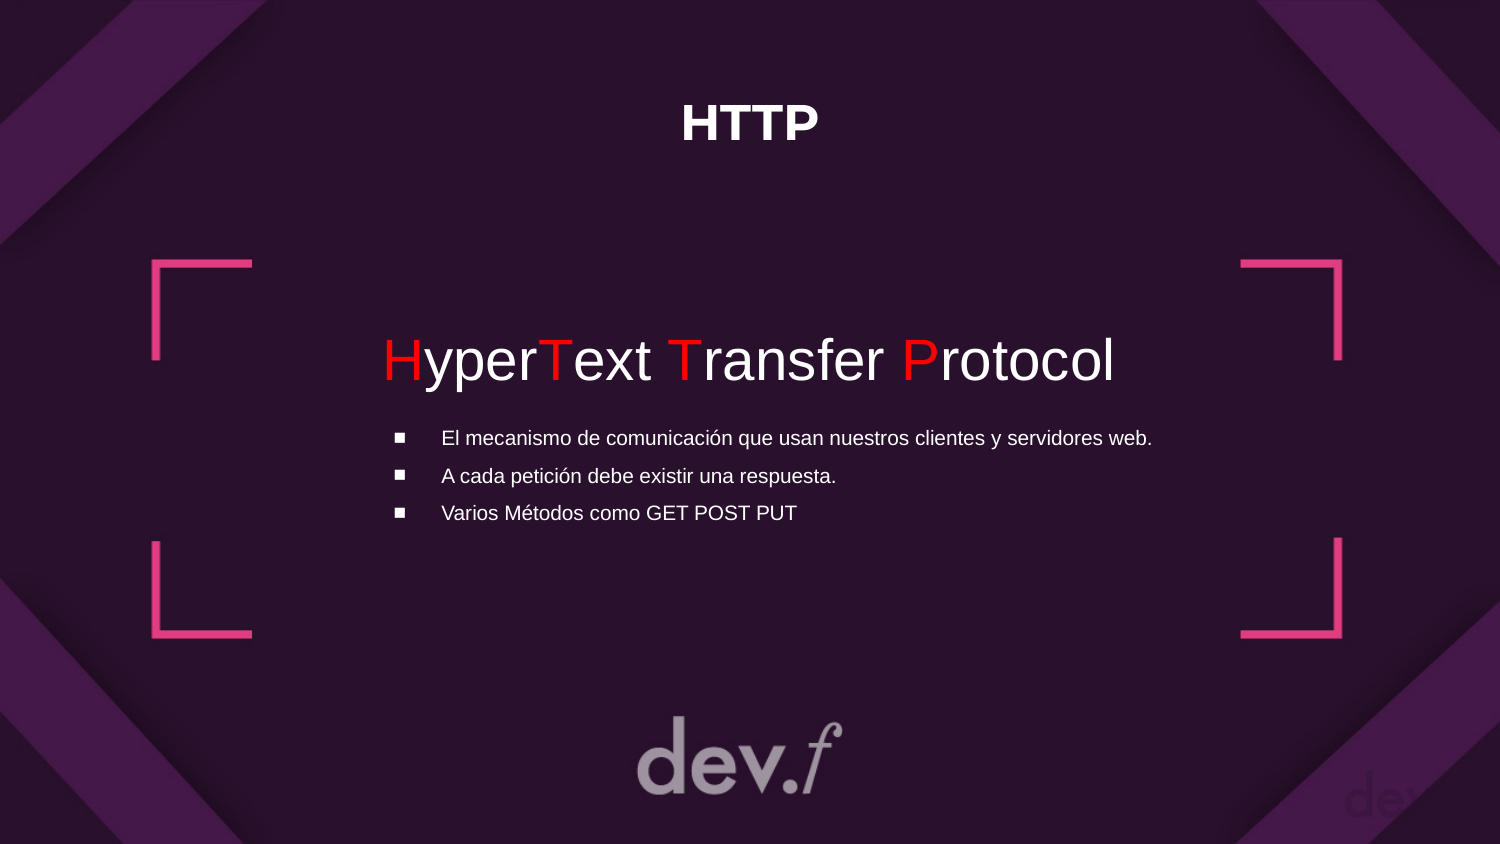

# HTTP
HyperText Transfer Protocol
El mecanismo de comunicación que usan nuestros clientes y servidores web.
A cada petición debe existir una respuesta.
Varios Métodos como GET POST PUT